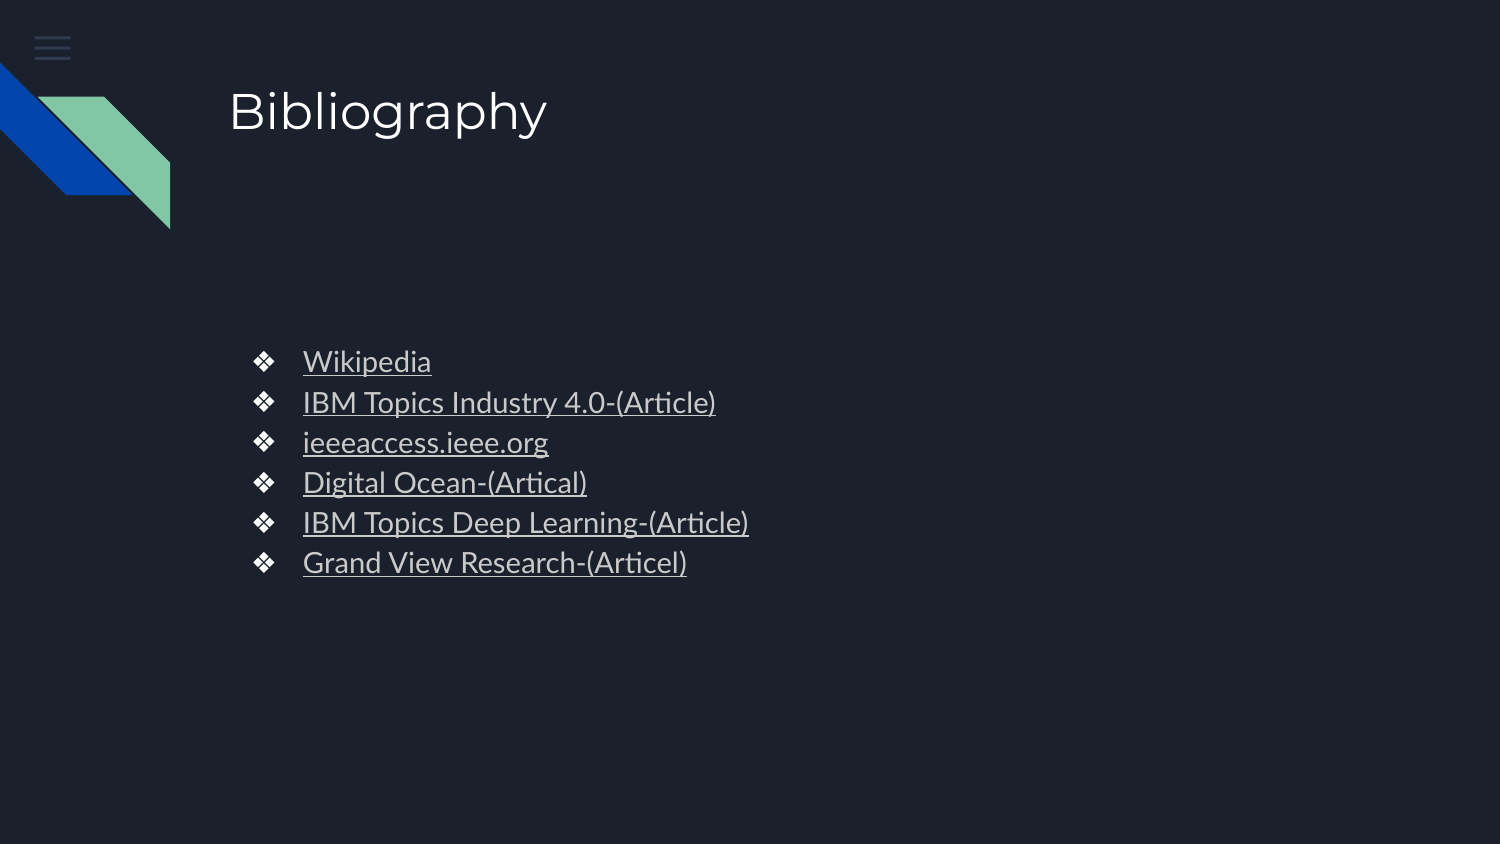

# Bibliography
Wikipedia
IBM Topics Industry 4.0-(Article)
ieeeaccess.ieee.org
Digital Ocean-(Artical)
IBM Topics Deep Learning-(Article)
Grand View Research-(Articel)